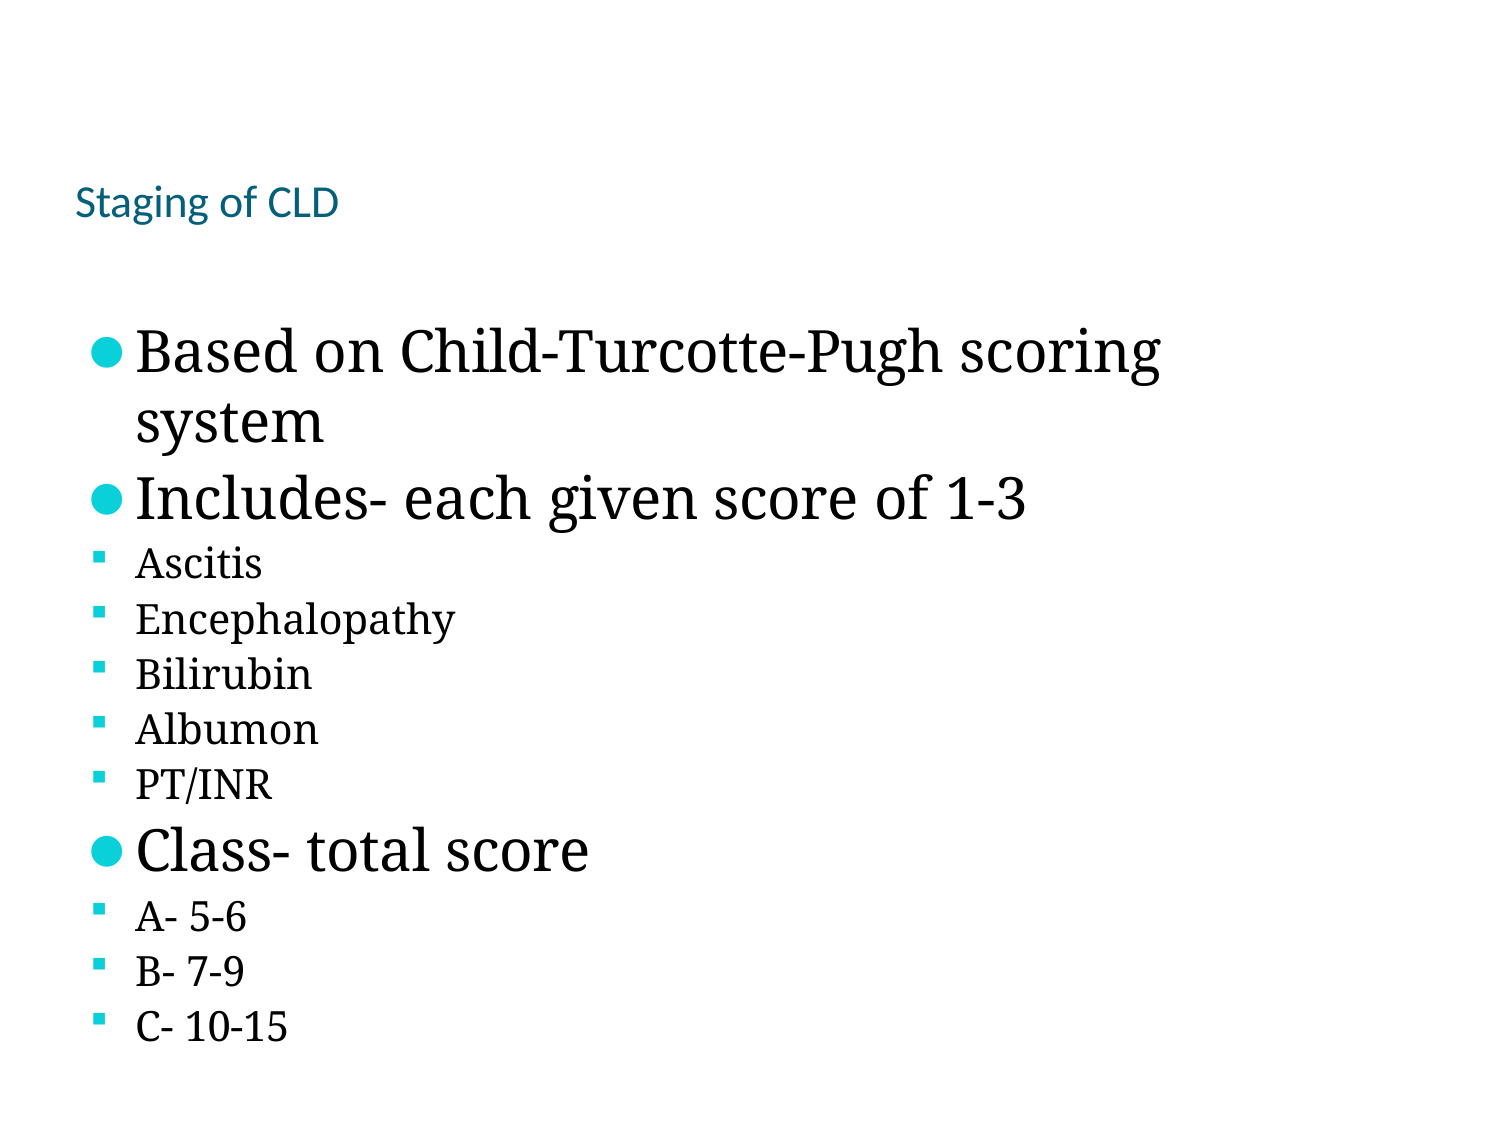

# Staging of CLD
Based on Child-Turcotte-Pugh scoring system
Includes- each given score of 1-3
Ascitis
Encephalopathy
Bilirubin
Albumon
PT/INR
Class- total score
A- 5-6
B- 7-9
C- 10-15